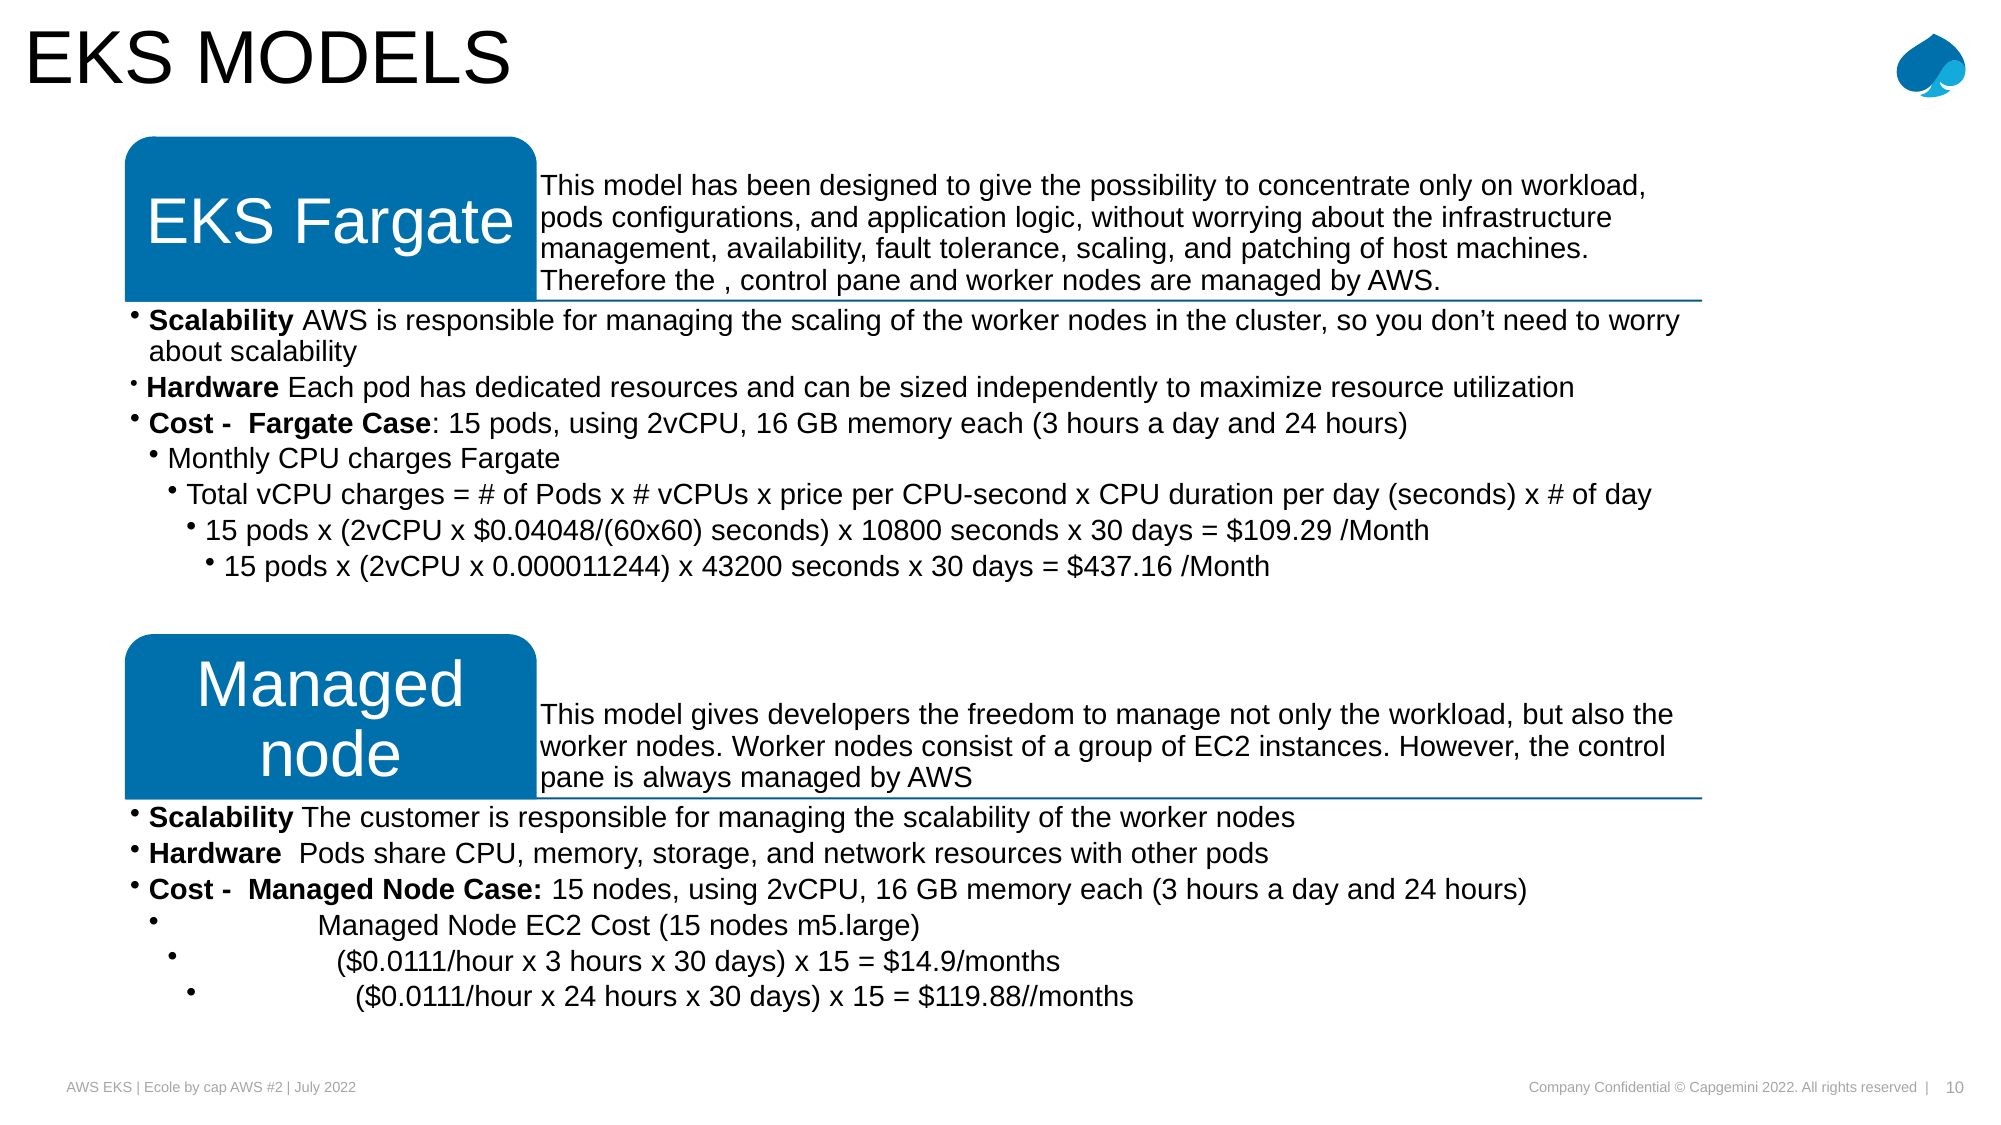

# EKS Models
This model has been designed to give the possibility to concentrate only on workload, pods configurations, and application logic, without worrying about the infrastructure management, availability, fault tolerance, scaling, and patching of host machines. Therefore the , control pane and worker nodes are managed by AWS.
EKS Fargate
Scalability AWS is responsible for managing the scaling of the worker nodes in the cluster, so you don’t need to worry about scalability
 Hardware Each pod has dedicated resources and can be sized independently to maximize resource utilization
Cost -  Fargate Case: 15 pods, using 2vCPU, 16 GB memory each (3 hours a day and 24 hours)
Monthly CPU charges Fargate
Total vCPU charges = # of Pods x # vCPUs x price per CPU-second x CPU duration per day (seconds) x # of day
15 pods x (2vCPU x $0.04048/(60x60) seconds) x 10800 seconds x 30 days = $109.29 /Month
15 pods x (2vCPU x 0.000011244) x 43200 seconds x 30 days = $437.16 /Month

This model gives developers the freedom to manage not only the workload, but also the worker nodes. Worker nodes consist of a group of EC2 instances. However, the control pane is always managed by AWS
Managed node
Scalability The customer is responsible for managing the scalability of the worker nodes
Hardware  Pods share CPU, memory, storage, and network resources with other pods
Cost -  Managed Node Case: 15 nodes, using 2vCPU, 16 GB memory each (3 hours a day and 24 hours)
	Managed Node EC2 Cost (15 nodes m5.large)
	($0.0111/hour x 3 hours x 30 days) x 15 = $14.9/months
	($0.0111/hour x 24 hours x 30 days) x 15 = $119.88//months